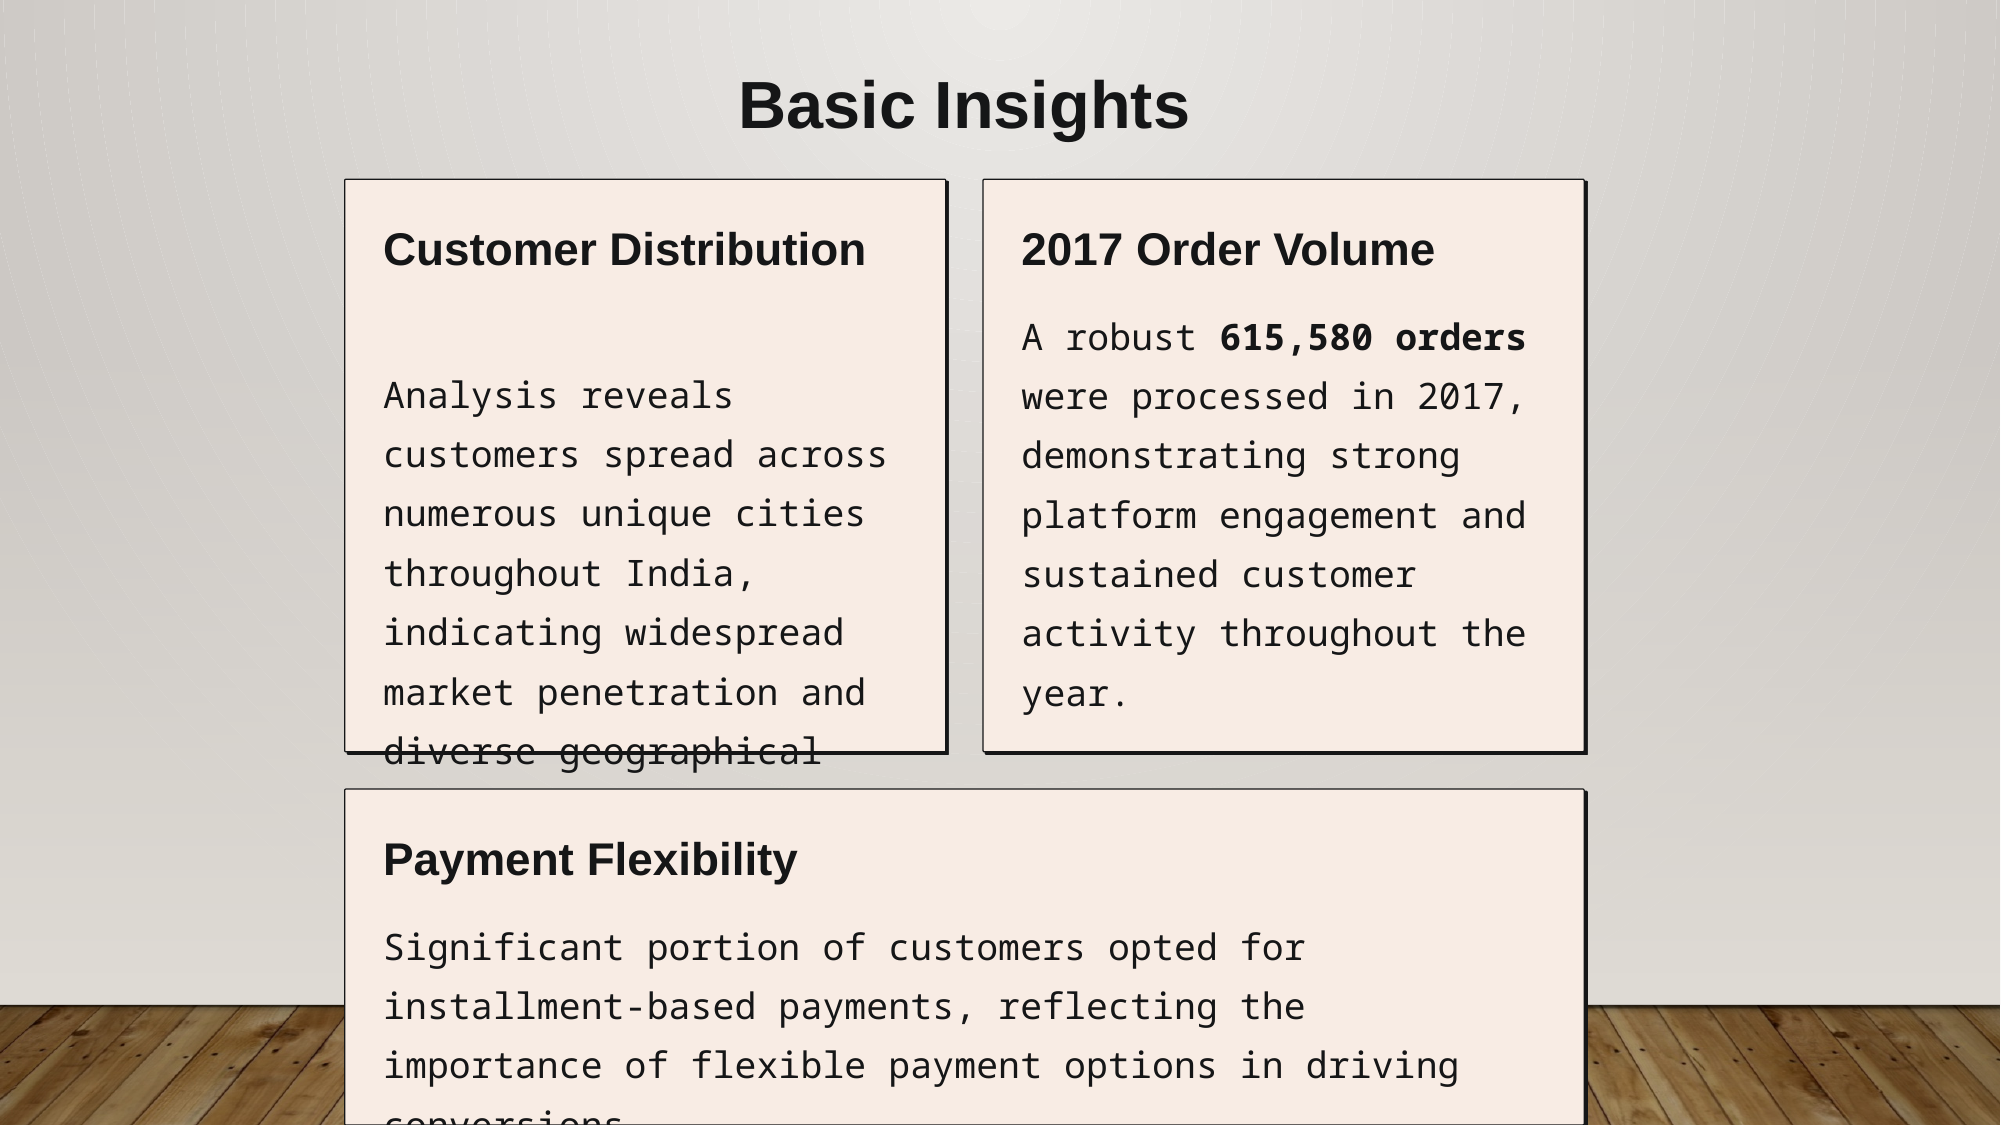

Basic Insights

Customer Distribution
2017 Order Volume
A robust 615,580 orders were processed in 2017, demonstrating strong platform engagement and sustained customer activity throughout the year.
Analysis reveals customers spread across numerous unique cities throughout India, indicating widespread market penetration and diverse geographical reach.

Payment Flexibility
Significant portion of customers opted for installment-based payments, reflecting the importance of flexible payment options in driving conversions.